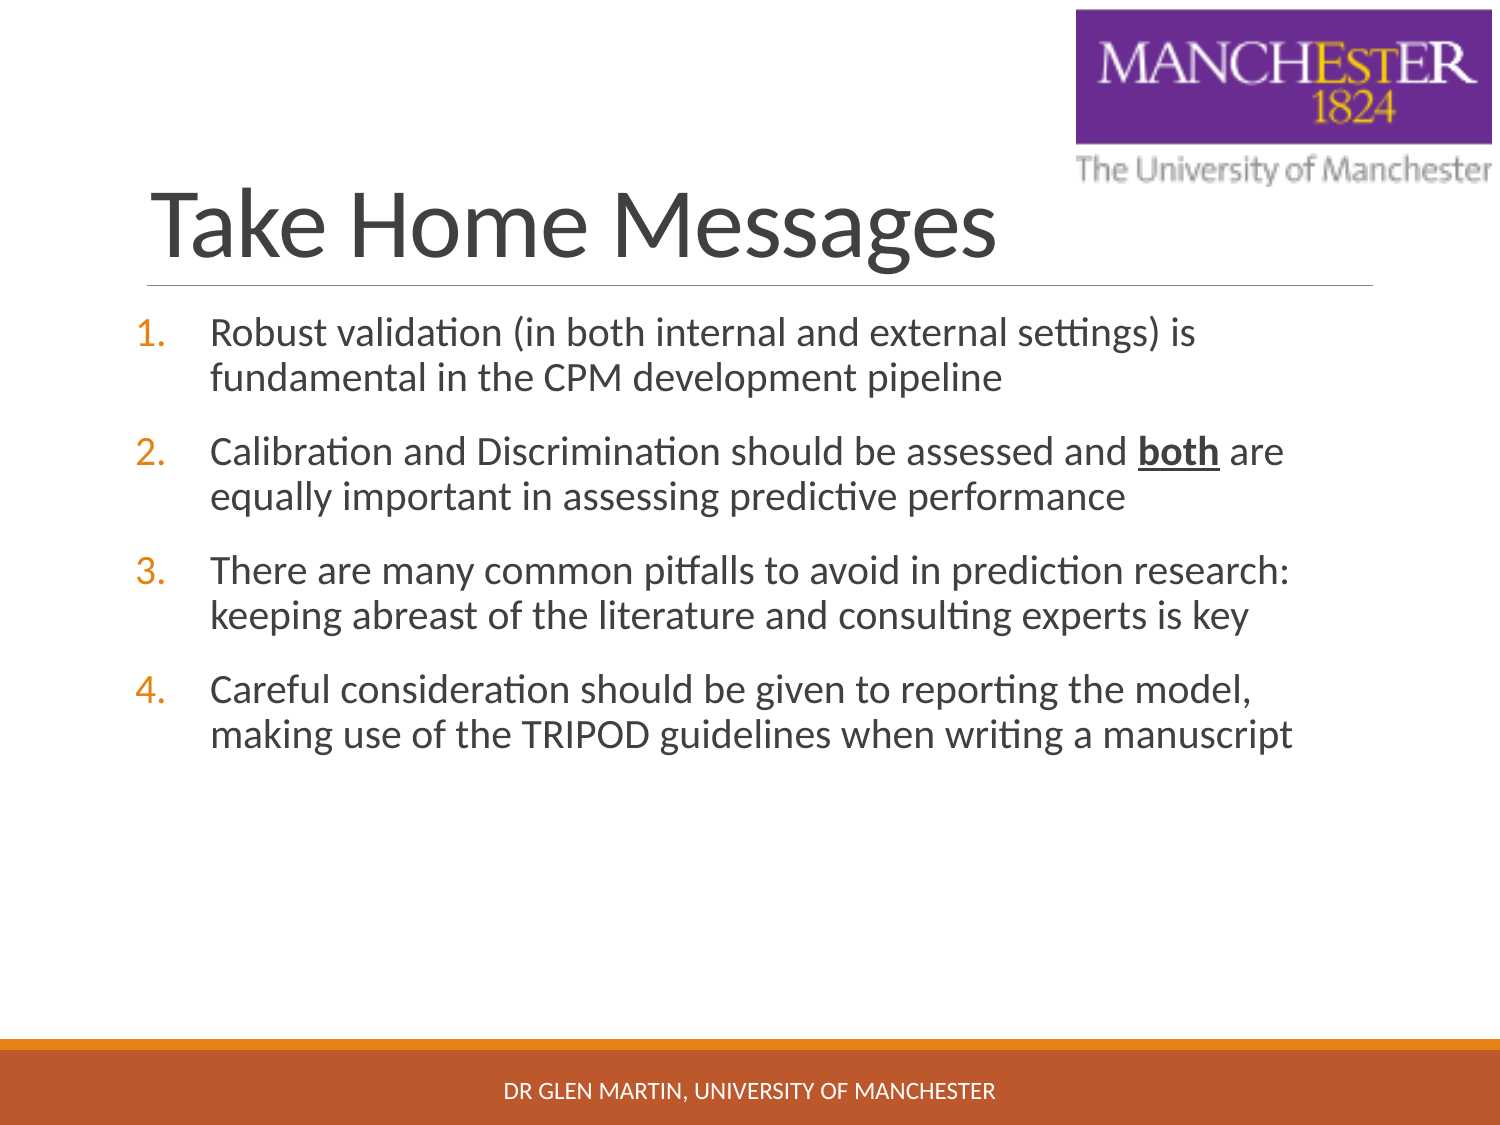

# Take Home Messages
Robust validation (in both internal and external settings) is fundamental in the CPM development pipeline
Calibration and Discrimination should be assessed and both are equally important in assessing predictive performance
There are many common pitfalls to avoid in prediction research: keeping abreast of the literature and consulting experts is key
Careful consideration should be given to reporting the model, making use of the TRIPOD guidelines when writing a manuscript
Dr Glen Martin, University of Manchester